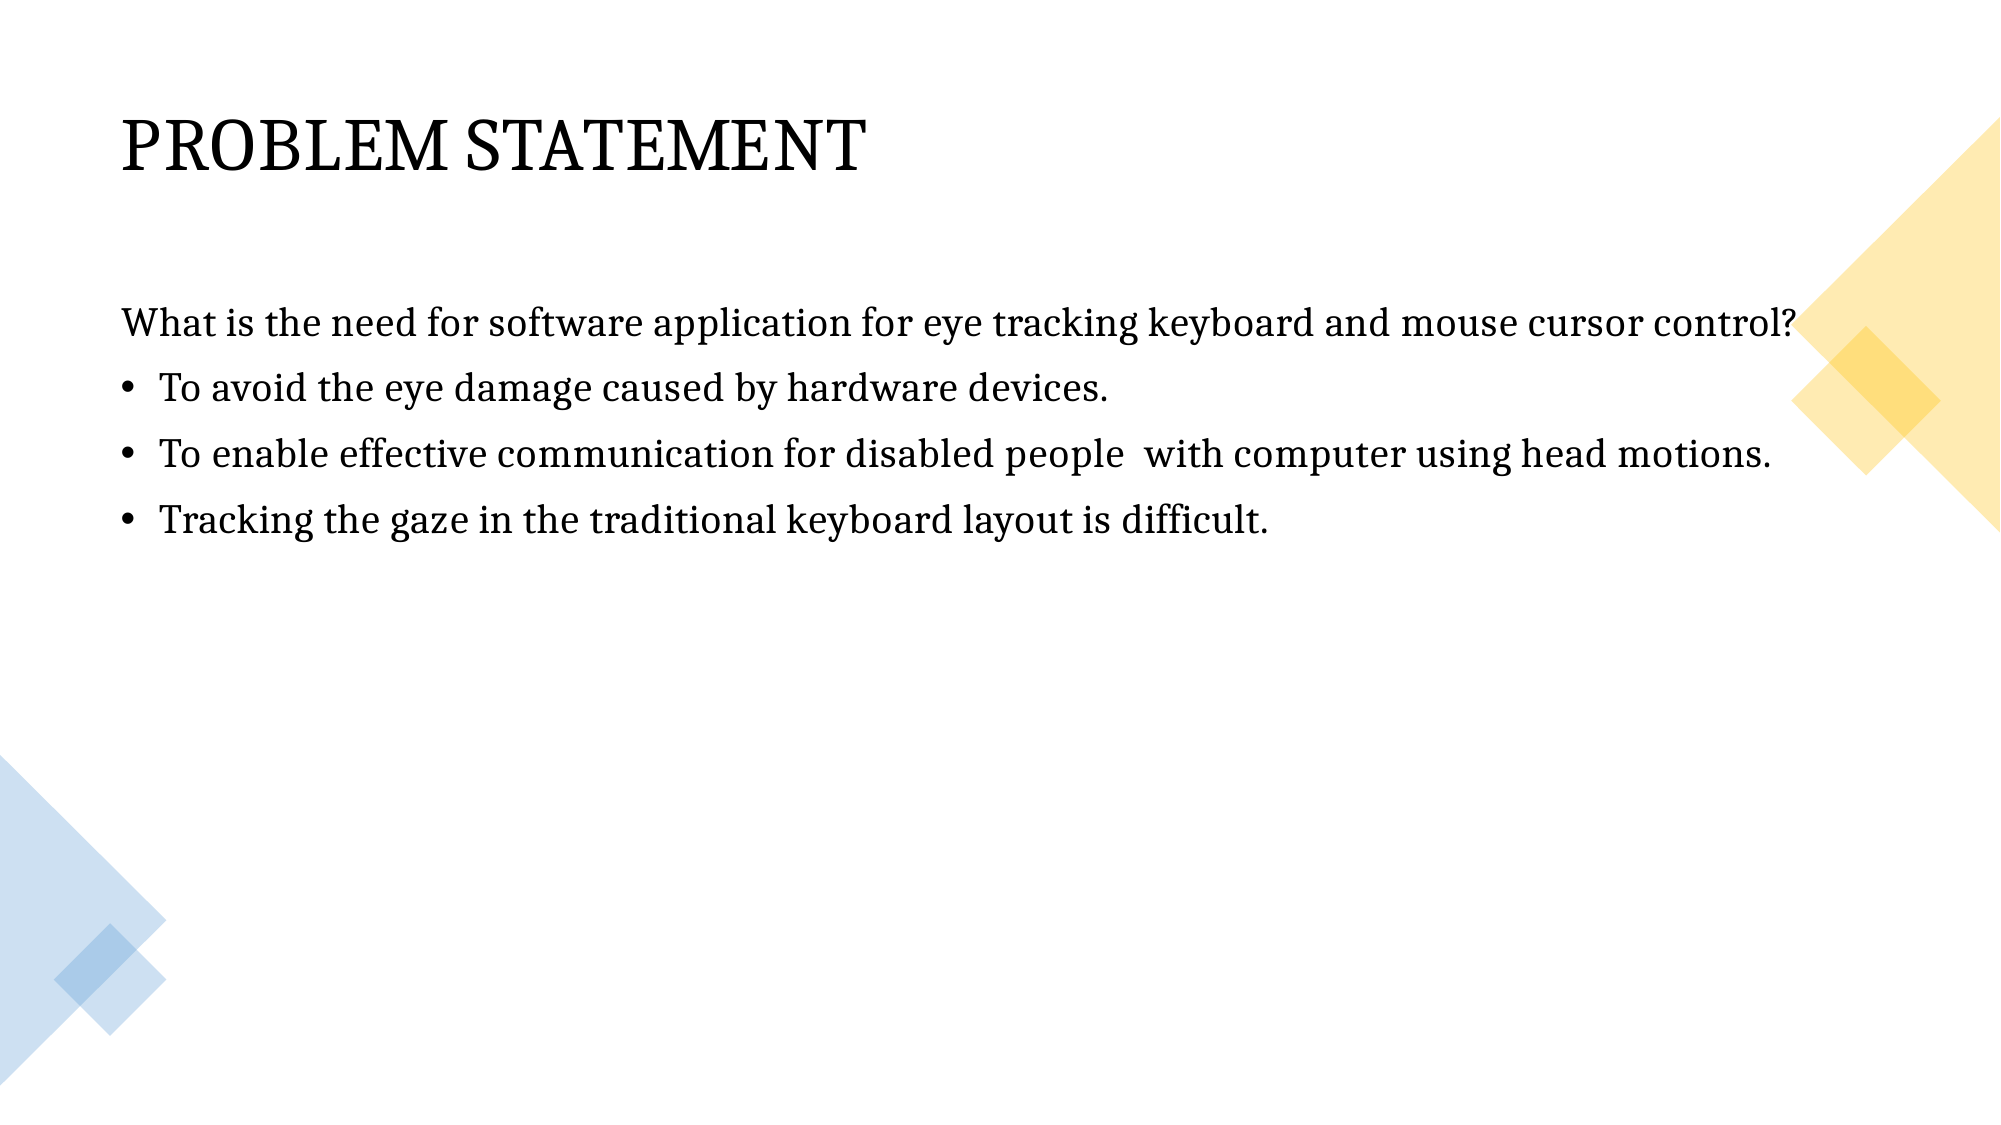

# PROBLEM STATEMENT

What is the need for software application for eye tracking keyboard and mouse cursor control?
To avoid the eye damage caused by hardware devices.
To enable effective communication for disabled people  with computer using head motions.
Tracking the gaze in the traditional keyboard layout is difficult.